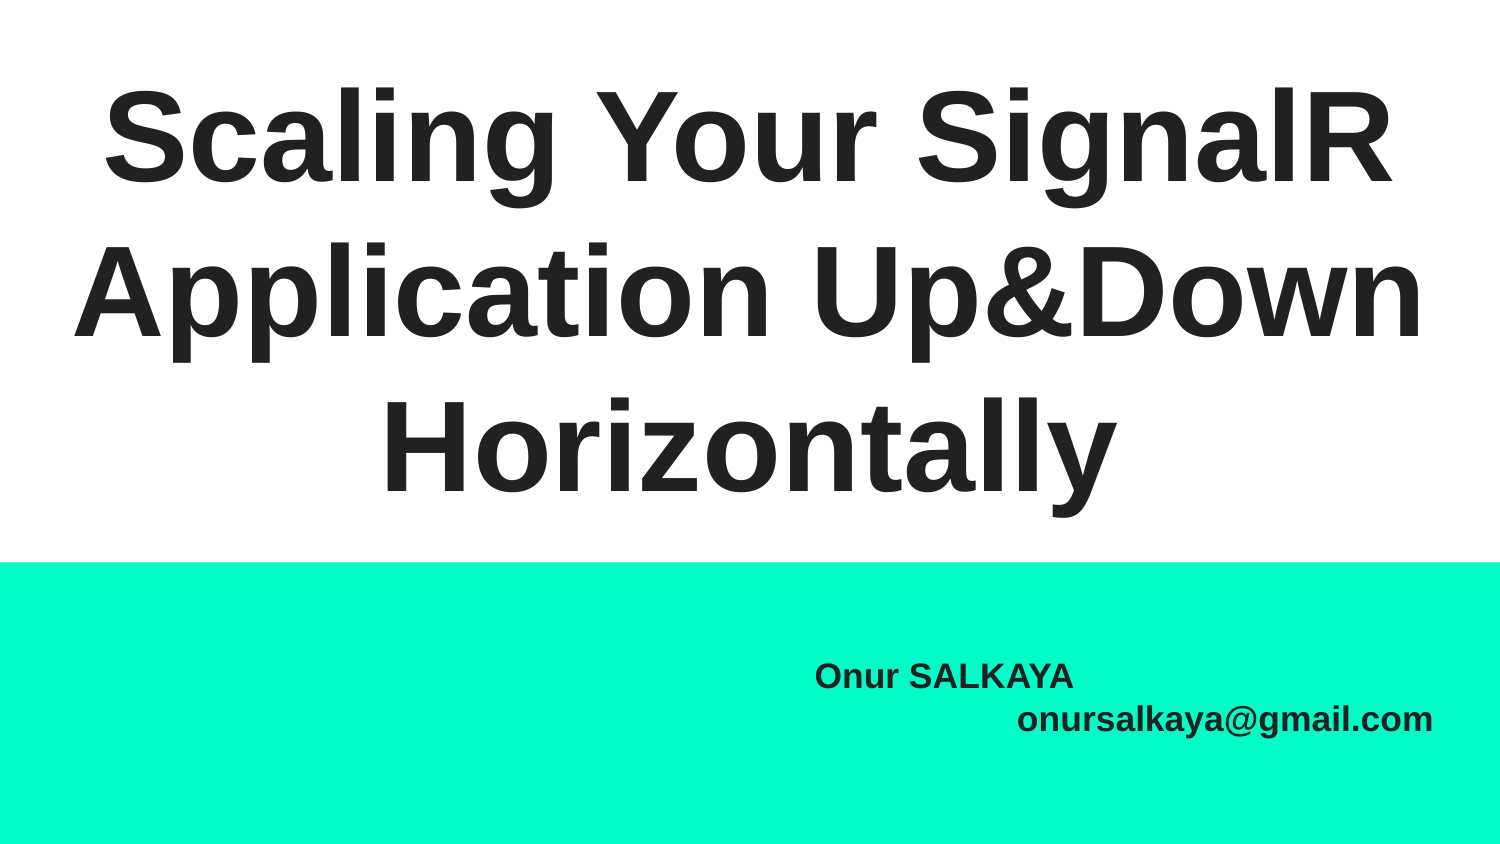

# Scaling Your SignalR Application Up&Down Horizontally
  Onur SALKAYA
onursalkaya@gmail.com